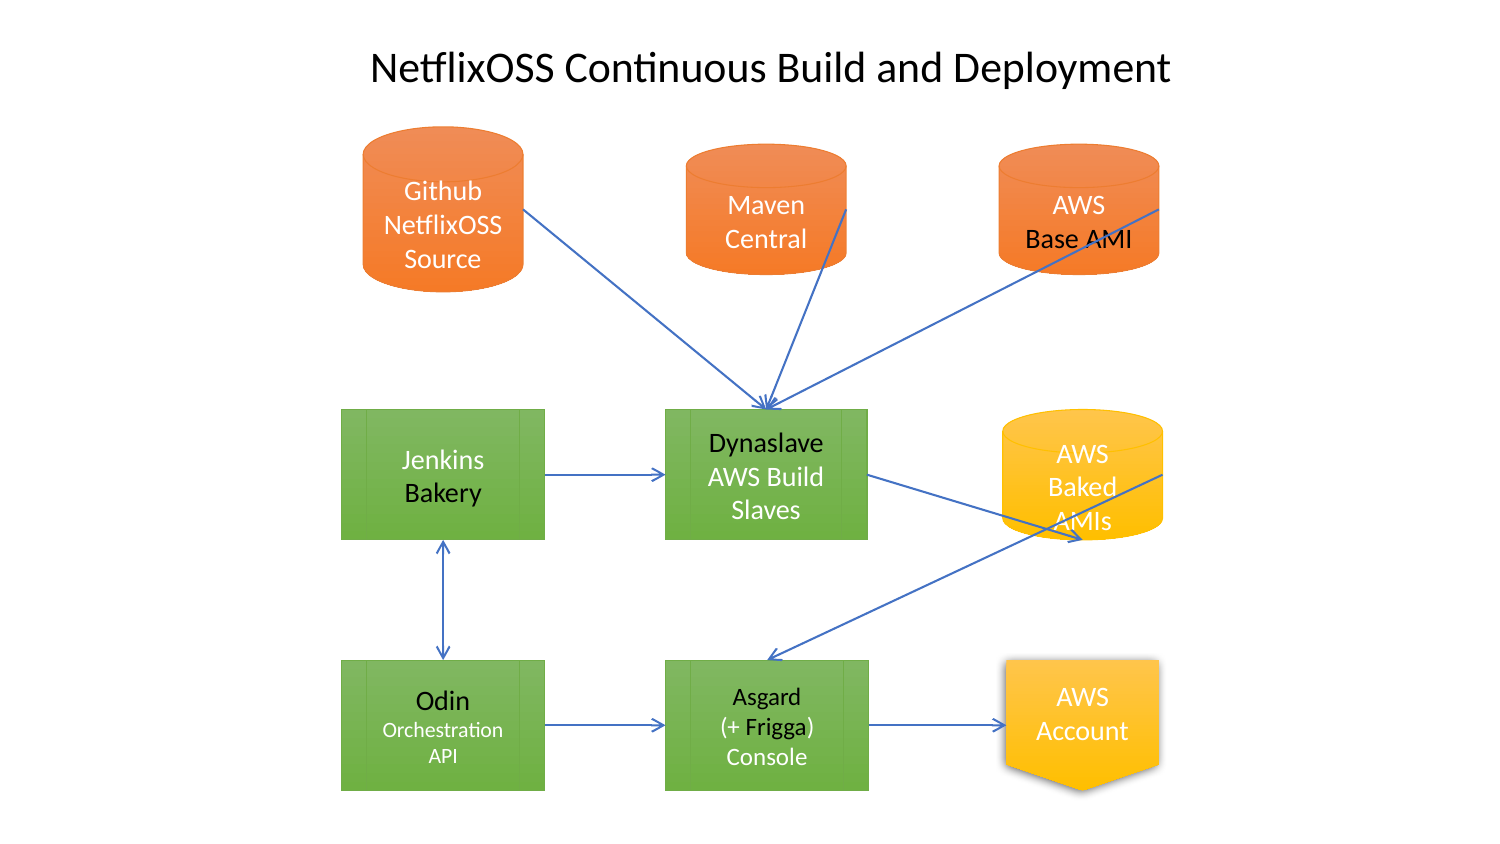

NetflixOSS Continuous Build and Deployment
Github
NetflixOSS
Source
Maven
Central
AWS
Base AMI
Jenkins
Bakery
AWS
Baked AMIs
Dynaslave
AWS Build Slaves
Odin
Orchestration
API
Asgard
(+ Frigga)
Console
AWS Account